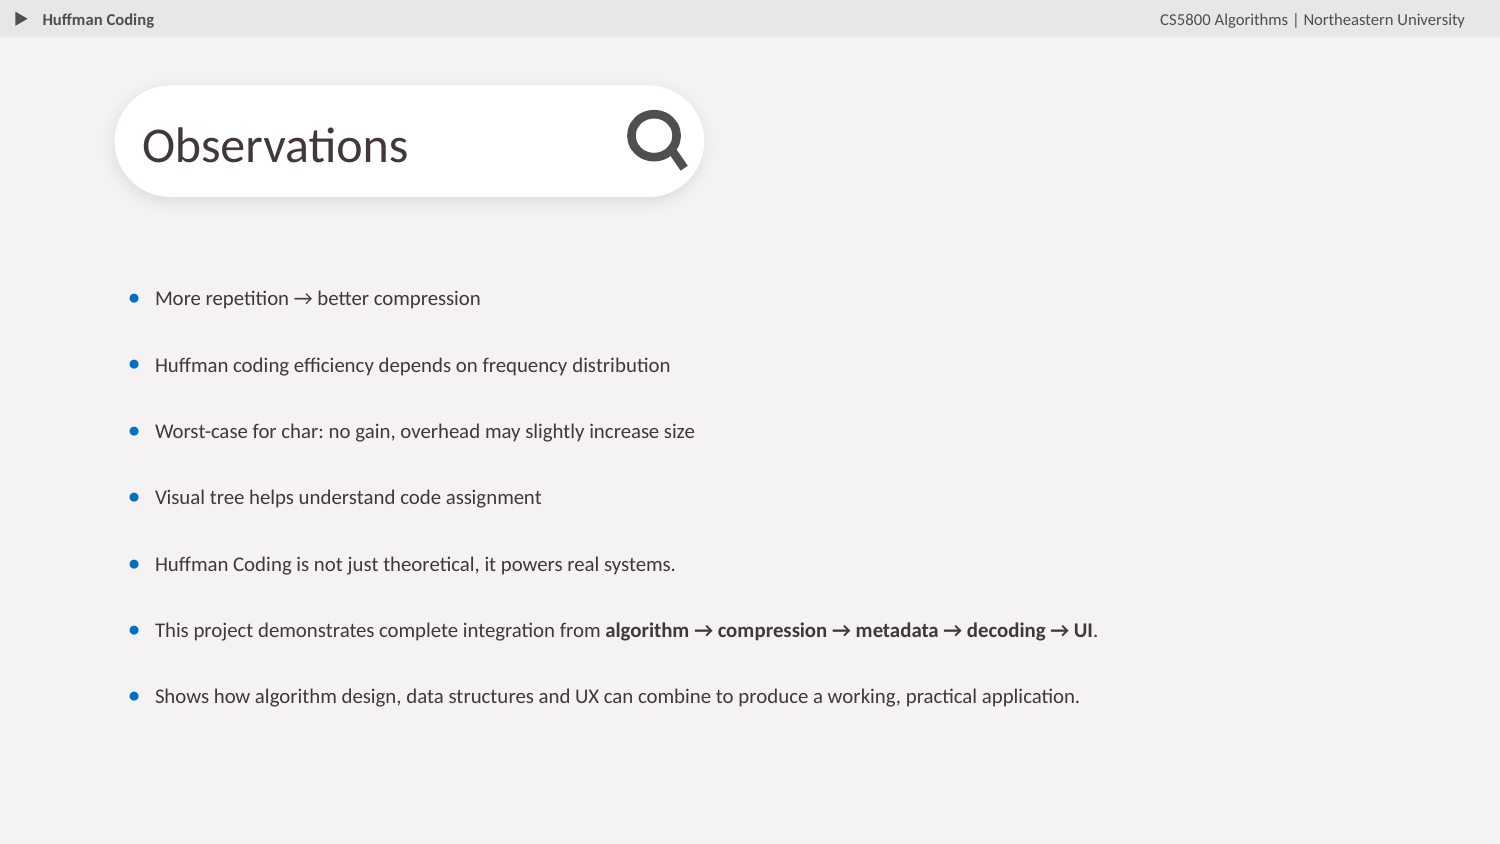

Huffman Coding

CS5800 Algorithms | Northeastern University

Observations

More repetition → better compression
Huffman coding efficiency depends on frequency distribution
Worst-case for char: no gain, overhead may slightly increase size
Visual tree helps understand code assignment
Huffman Coding is not just theoretical, it powers real systems.
This project demonstrates complete integration from algorithm → compression → metadata → decoding → UI.
Shows how algorithm design, data structures and UX can combine to produce a working, practical application.